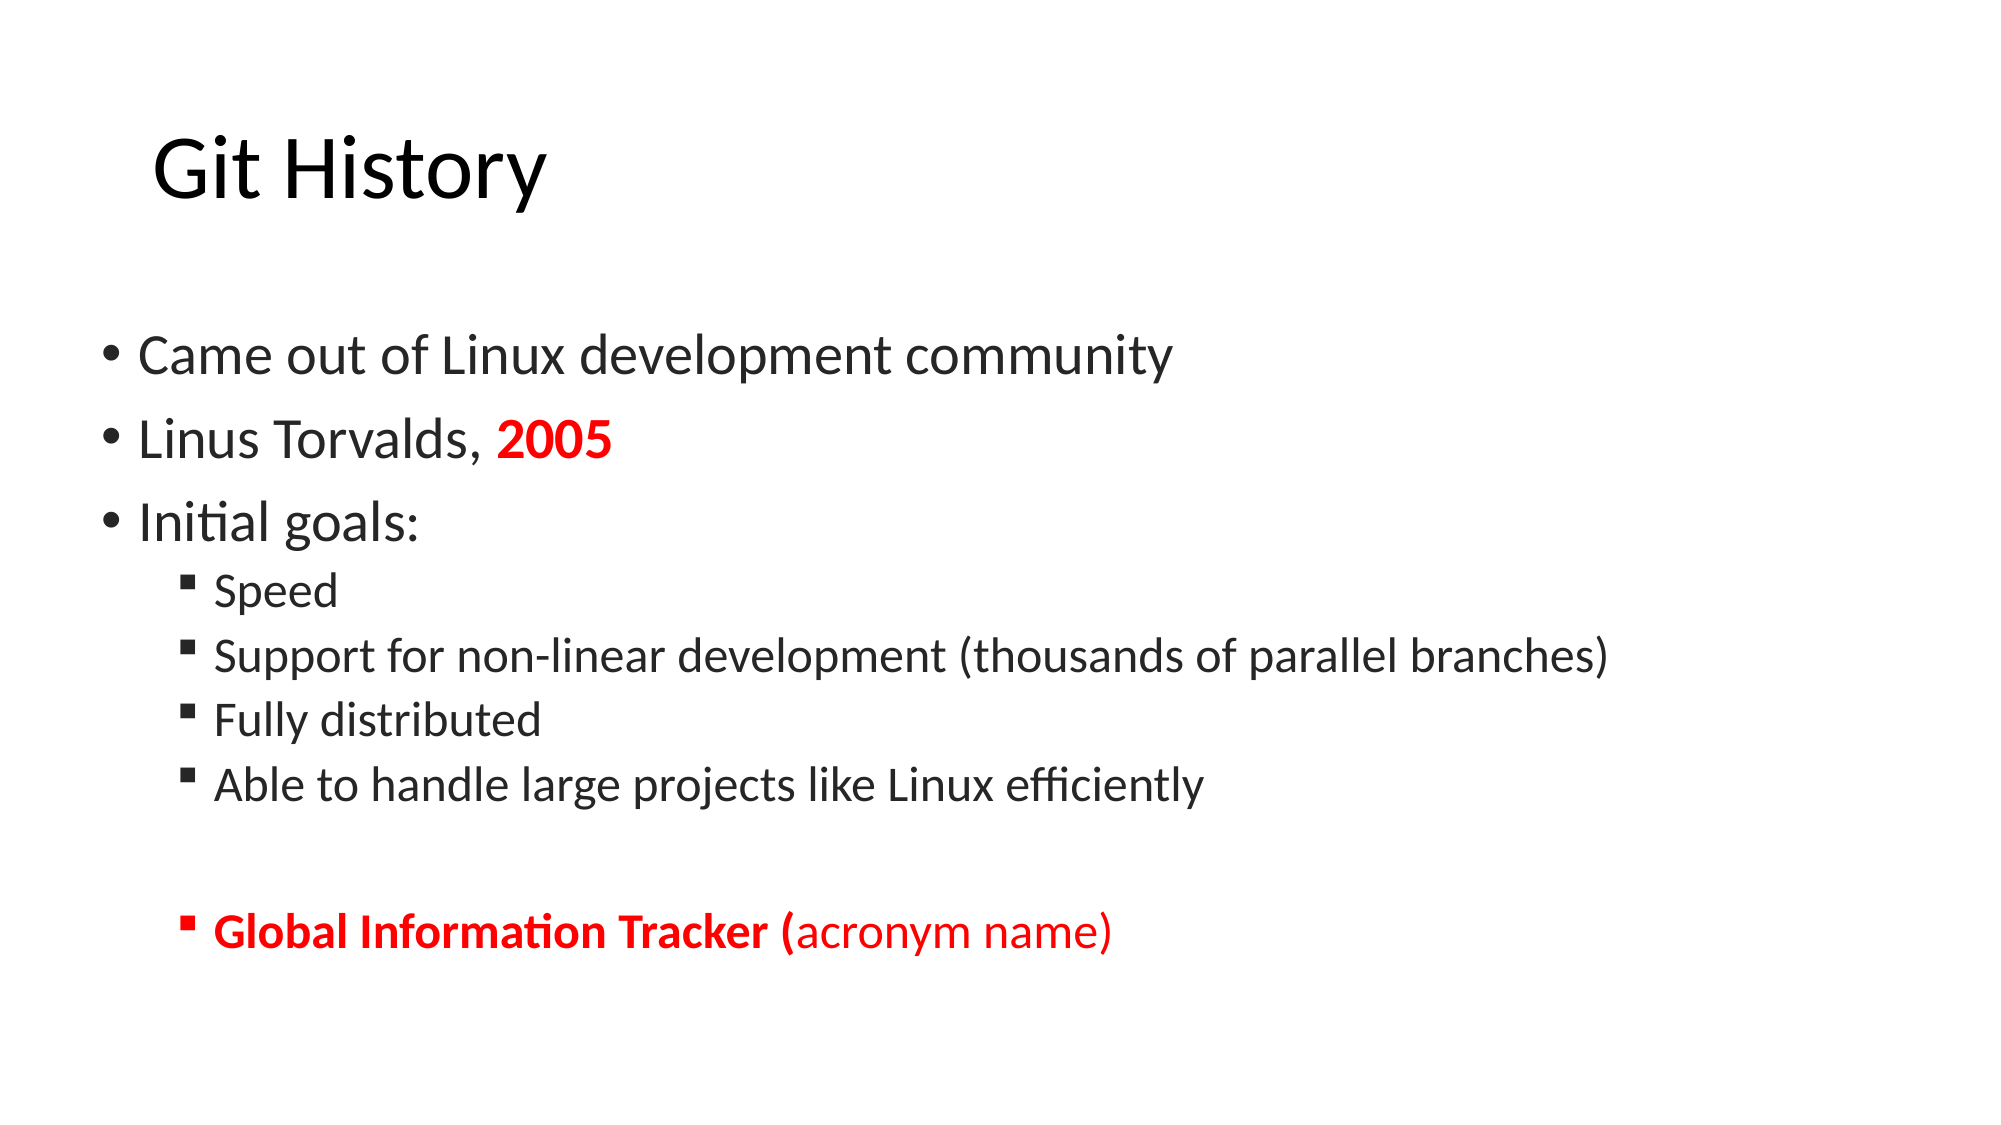

# Git History
Came out of Linux development community
Linus Torvalds, 2005
Initial goals:
Speed
Support for non-linear development (thousands of parallel branches)
Fully distributed
Able to handle large projects like Linux efficiently

Global Information Tracker (acronym name)